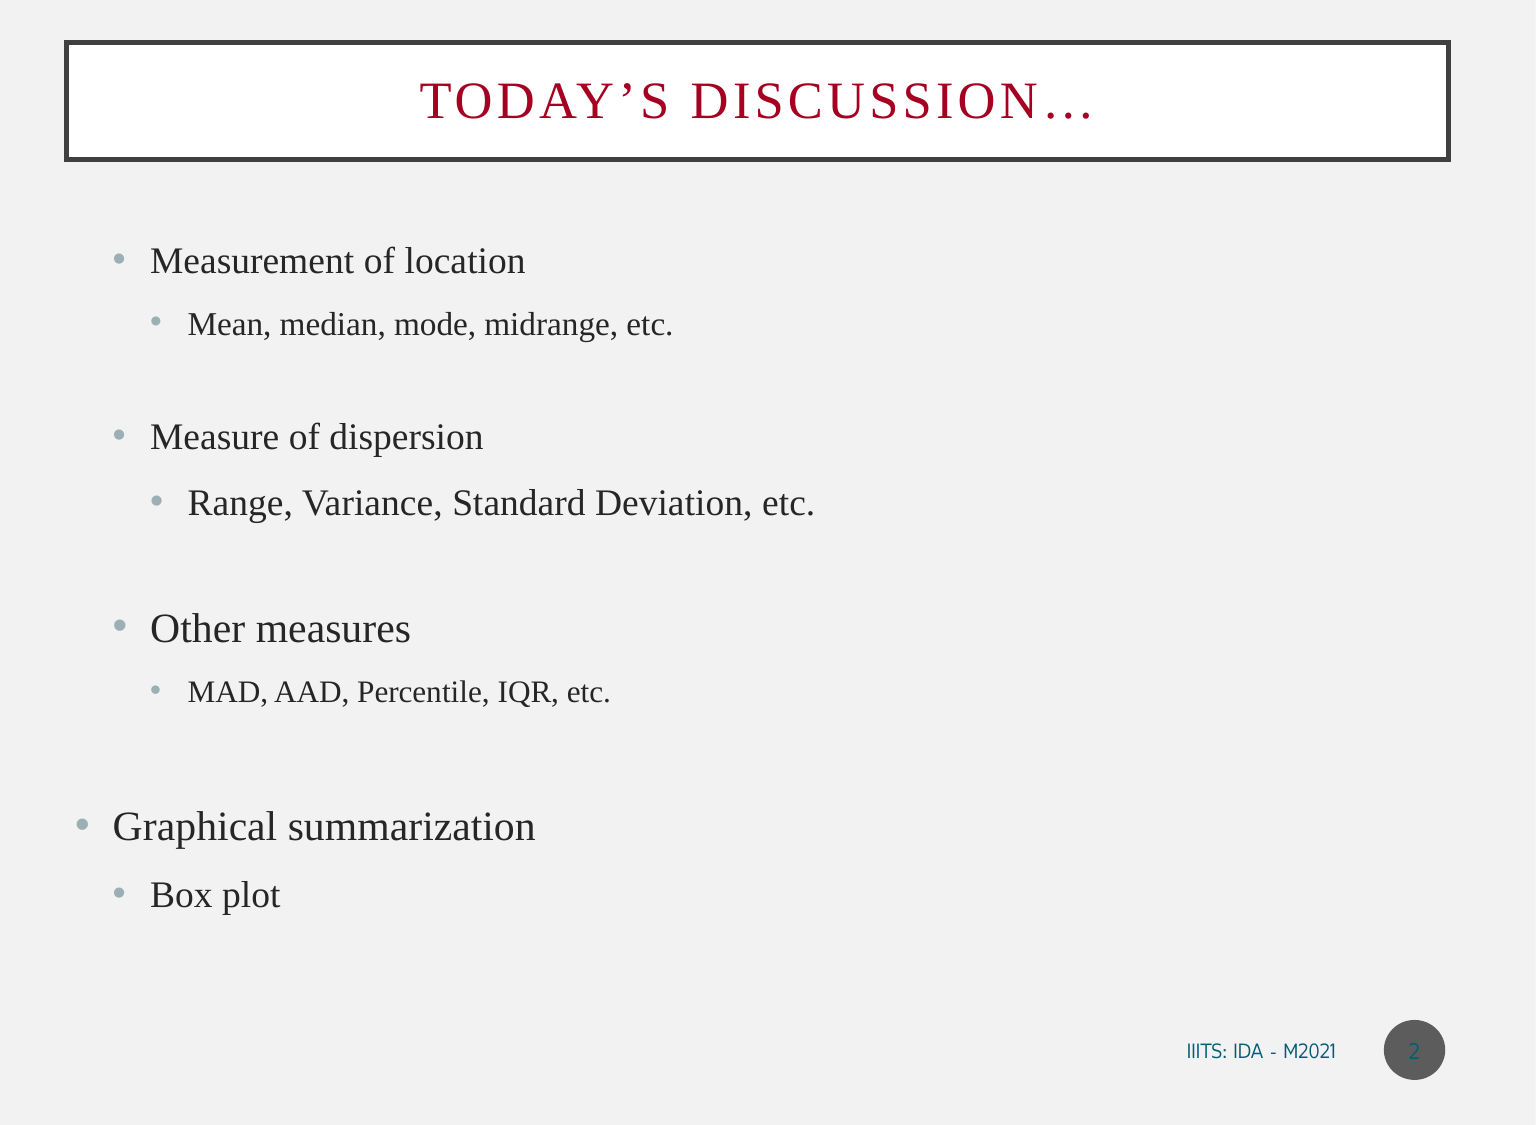

# Today’s discussion…
Measurement of location
Mean, median, mode, midrange, etc.

Measure of dispersion
Range, Variance, Standard Deviation, etc.

Other measures
MAD, AAD, Percentile, IQR, etc.

Graphical summarization
Box plot
2
IIITS: IDA - M2021